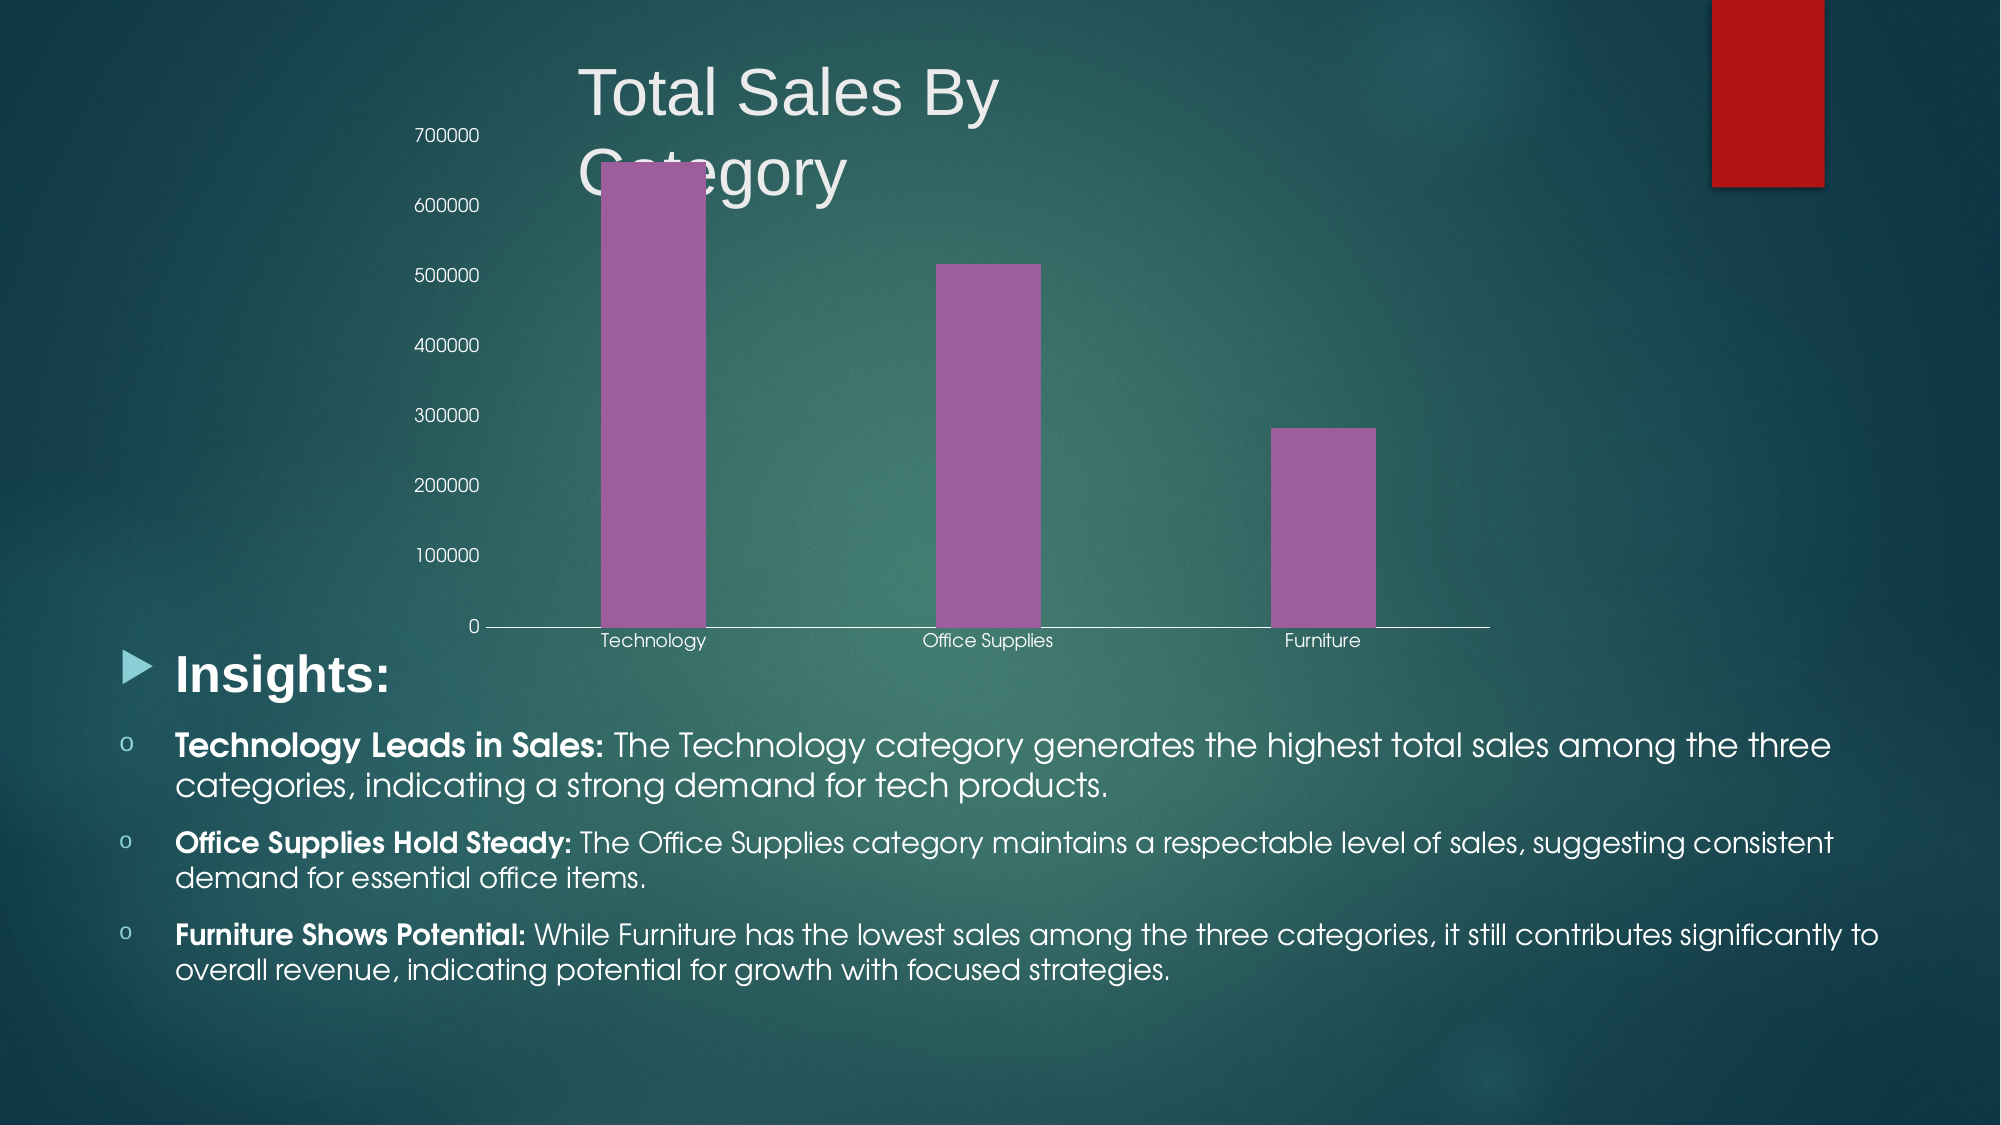

# Total Sales By Category

### Chart

| Category | Total |
|---|---|
| Technology | 663778.7331799987 |
| Office Supplies | 518595.8279000027 |
| Furniture | 285082.73020000005 |
Insights:
Technology Leads in Sales: The Technology category generates the highest total sales among the three categories, indicating a strong demand for tech products.
Office Supplies Hold Steady: The Office Supplies category maintains a respectable level of sales, suggesting consistent demand for essential office items.
Furniture Shows Potential: While Furniture has the lowest sales among the three categories, it still contributes significantly to overall revenue, indicating potential for growth with focused strategies.